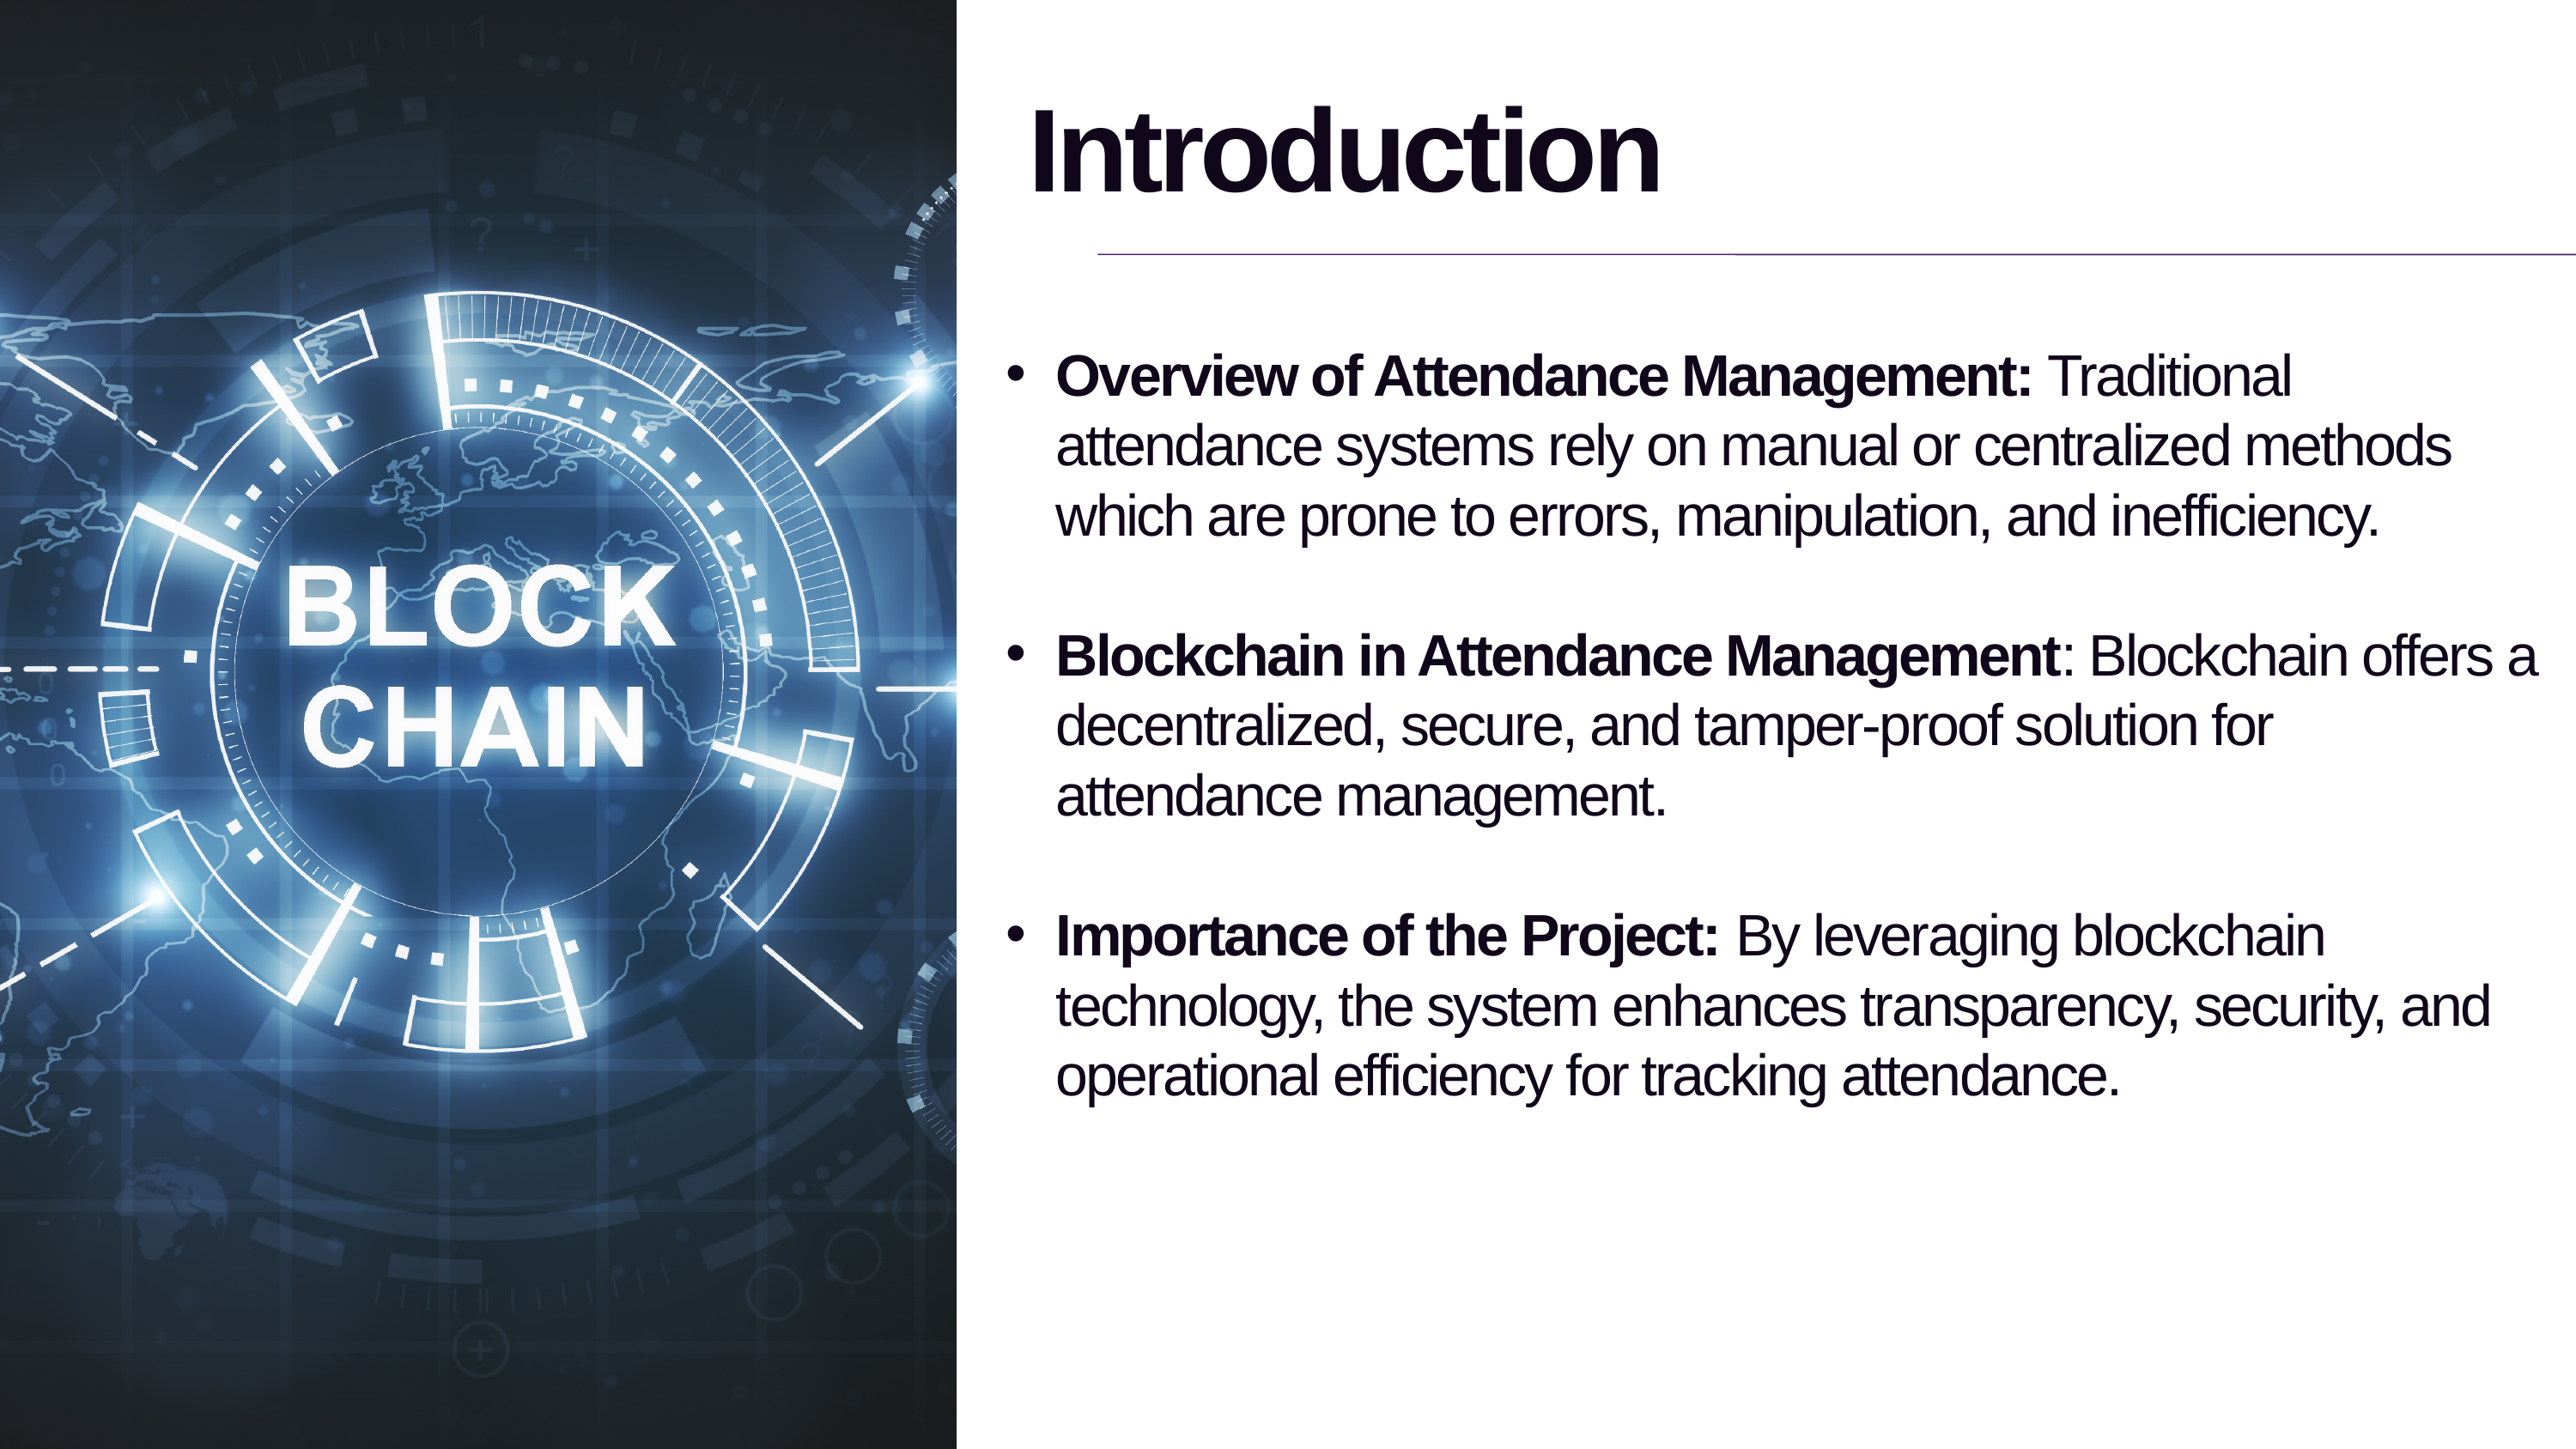

Introduction

Overview of Attendance Management: Traditional attendance systems rely on manual or centralized methods which are prone to errors, manipulation, and inefficiency.

Blockchain in Attendance Management: Blockchain offers a decentralized, secure, and tamper-proof solution for attendance management.

Importance of the Project: By leveraging blockchain technology, the system enhances transparency, security, and operational efficiency for tracking attendance.